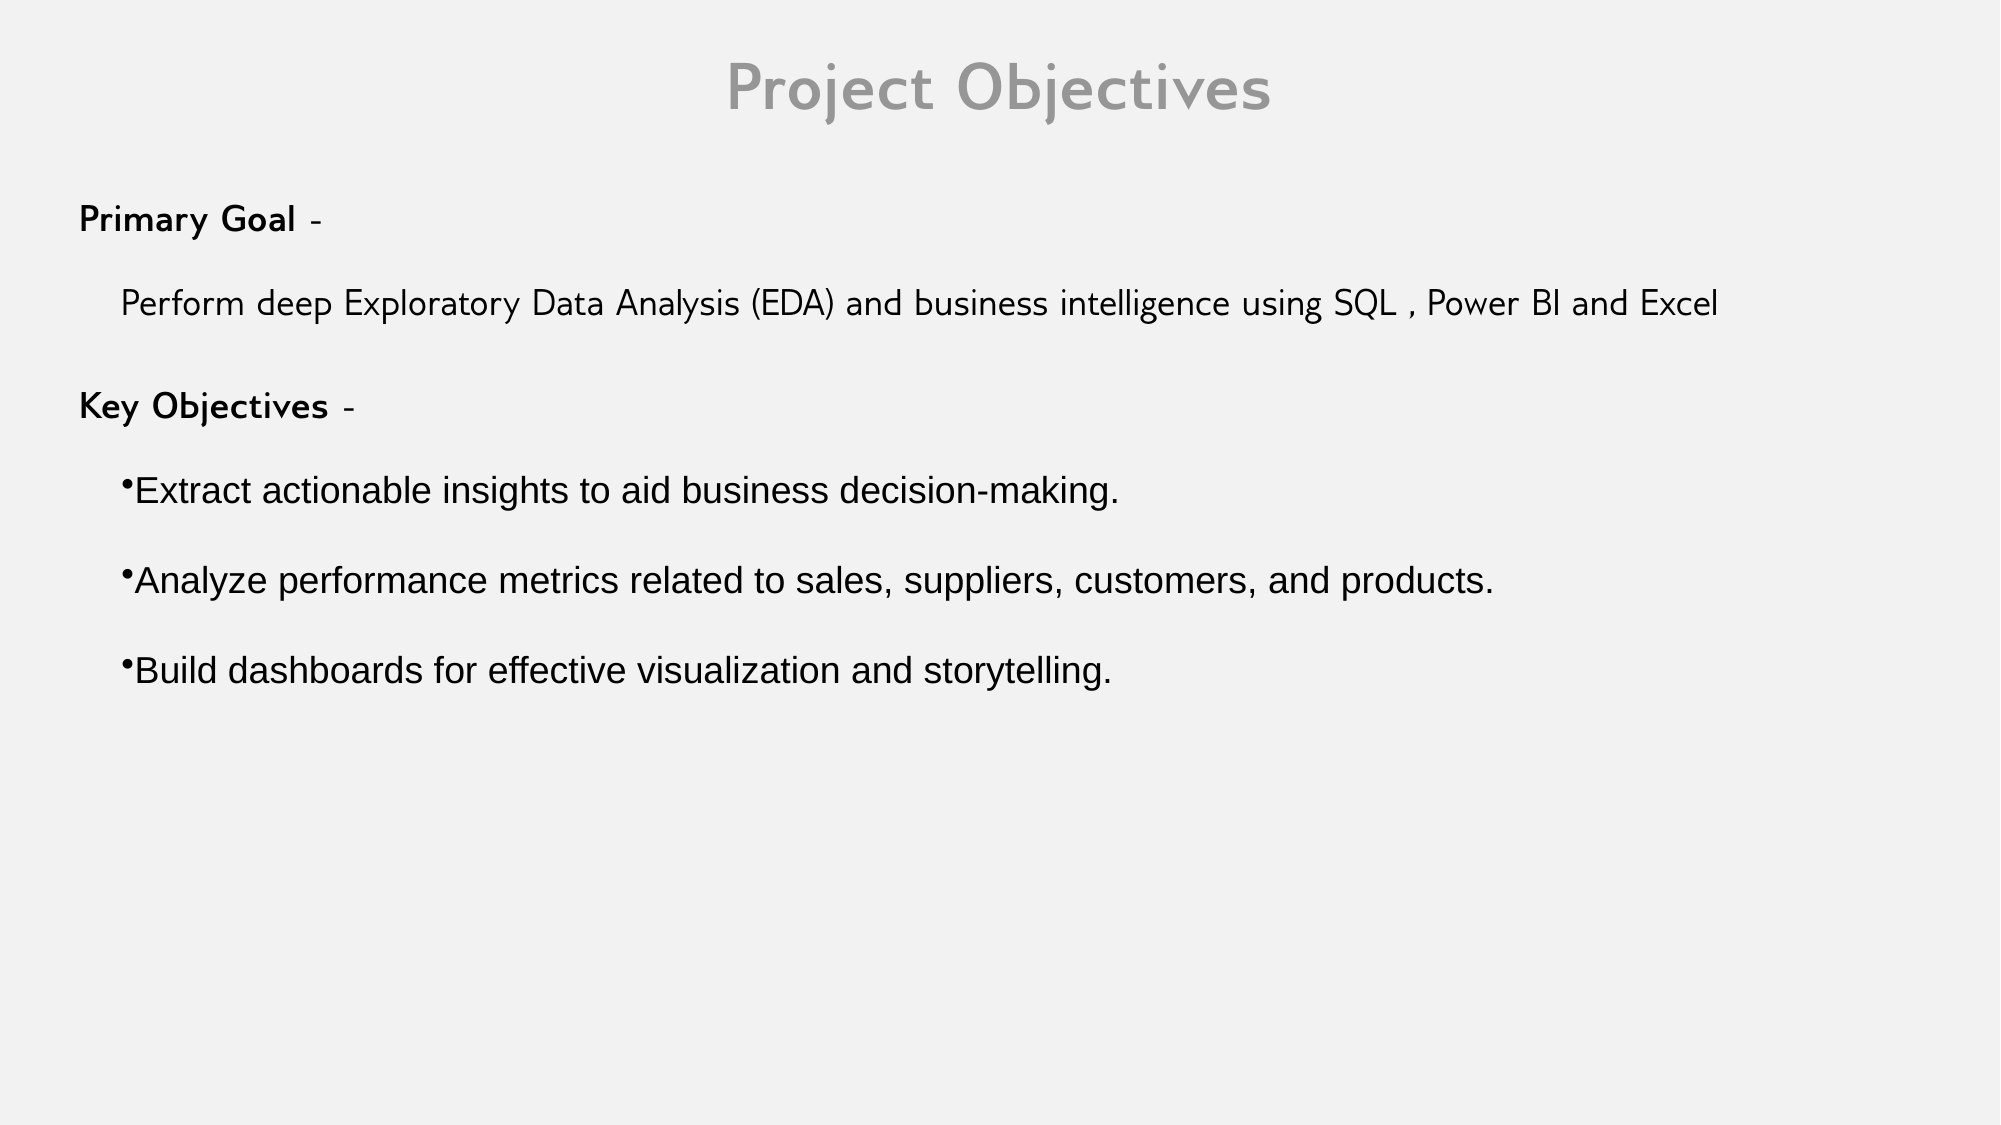

Project Objectives
Primary Goal -
Perform deep Exploratory Data Analysis (EDA) and business intelligence using SQL , Power BI and Excel
Key Objectives -
Extract actionable insights to aid business decision-making.

Analyze performance metrics related to sales, suppliers, customers, and products.

Build dashboards for effective visualization and storytelling.